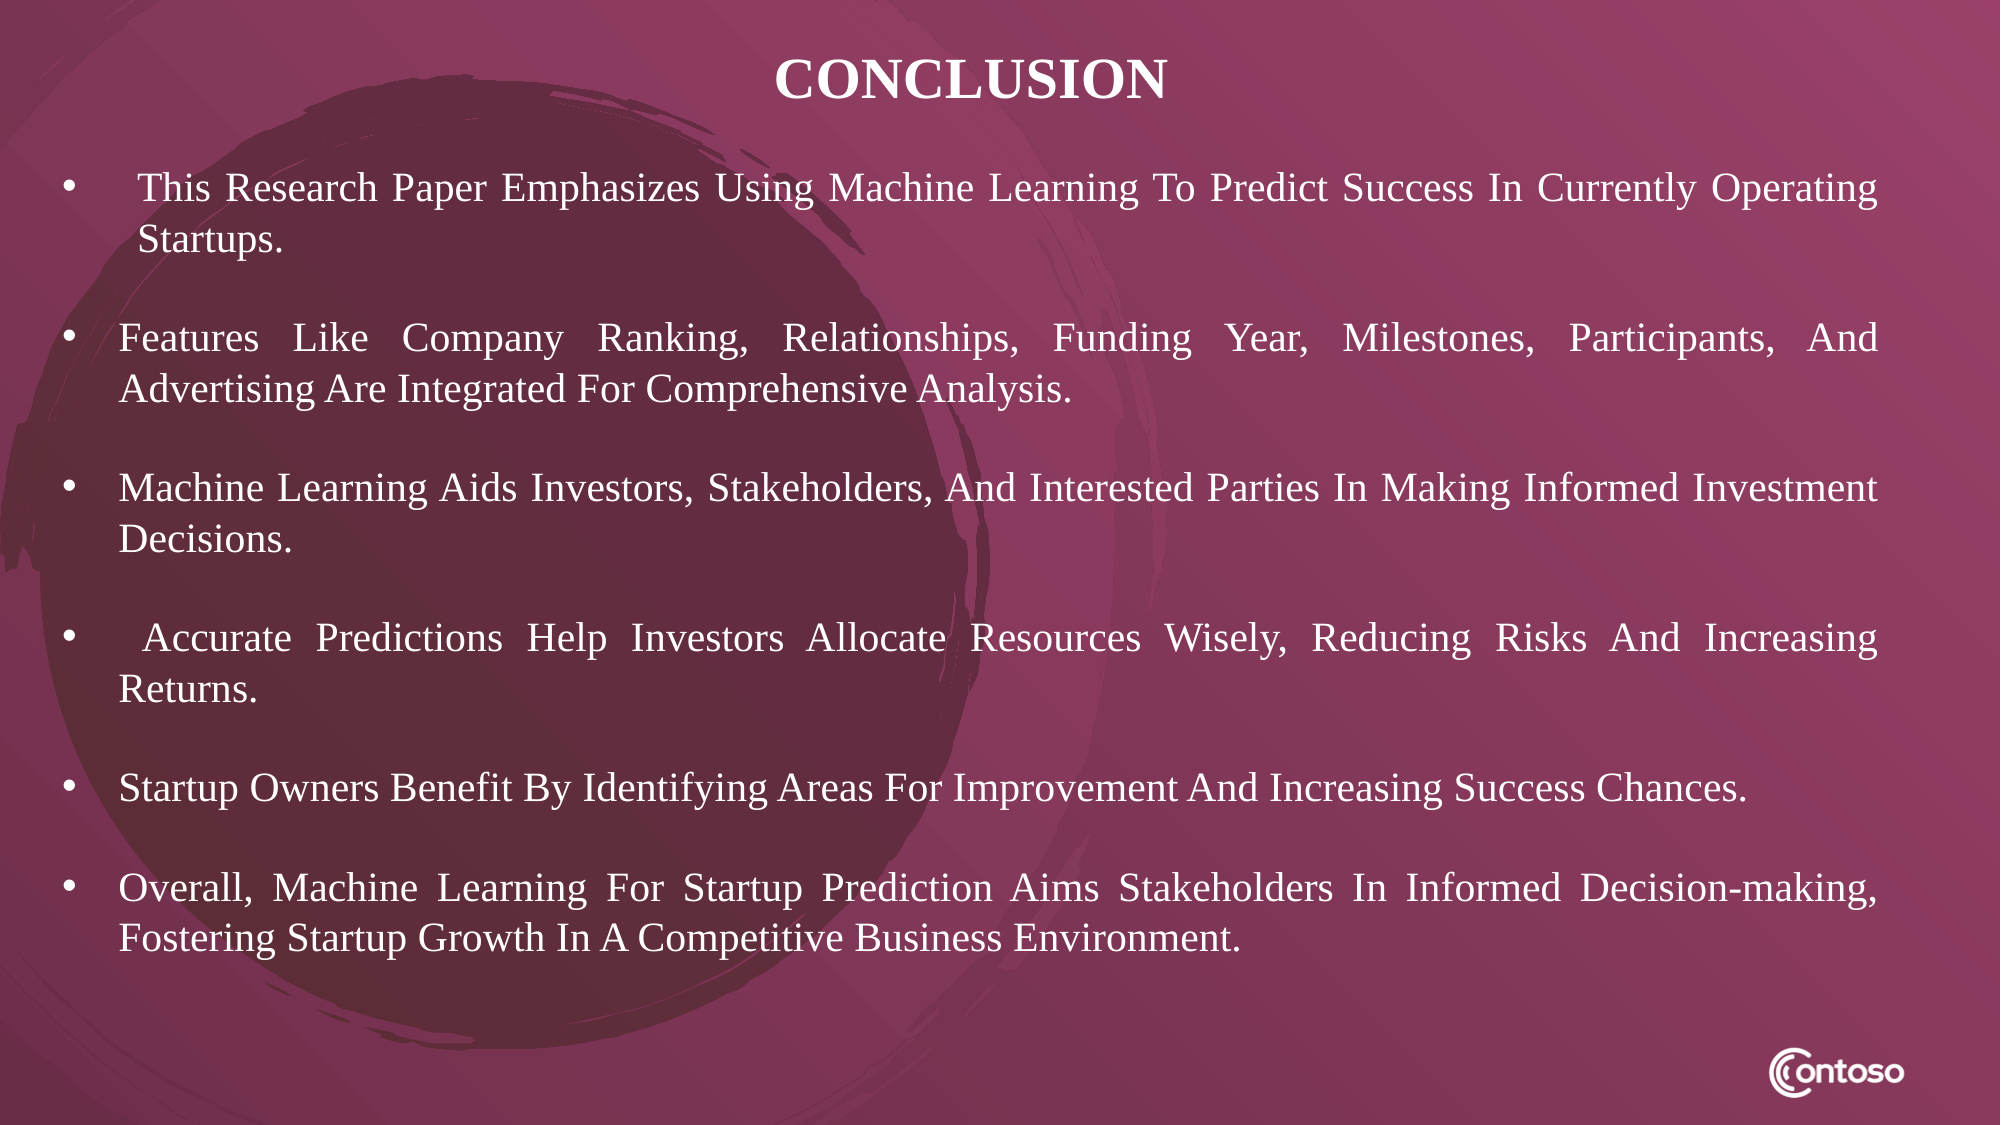

CONCLUSION
This Research Paper Emphasizes Using Machine Learning To Predict Success In Currently Operating Startups.
Features Like Company Ranking, Relationships, Funding Year, Milestones, Participants, And Advertising Are Integrated For Comprehensive Analysis.
Machine Learning Aids Investors, Stakeholders, And Interested Parties In Making Informed Investment Decisions.
 Accurate Predictions Help Investors Allocate Resources Wisely, Reducing Risks And Increasing Returns.
Startup Owners Benefit By Identifying Areas For Improvement And Increasing Success Chances.
Overall, Machine Learning For Startup Prediction Aims Stakeholders In Informed Decision-making, Fostering Startup Growth In A Competitive Business Environment.